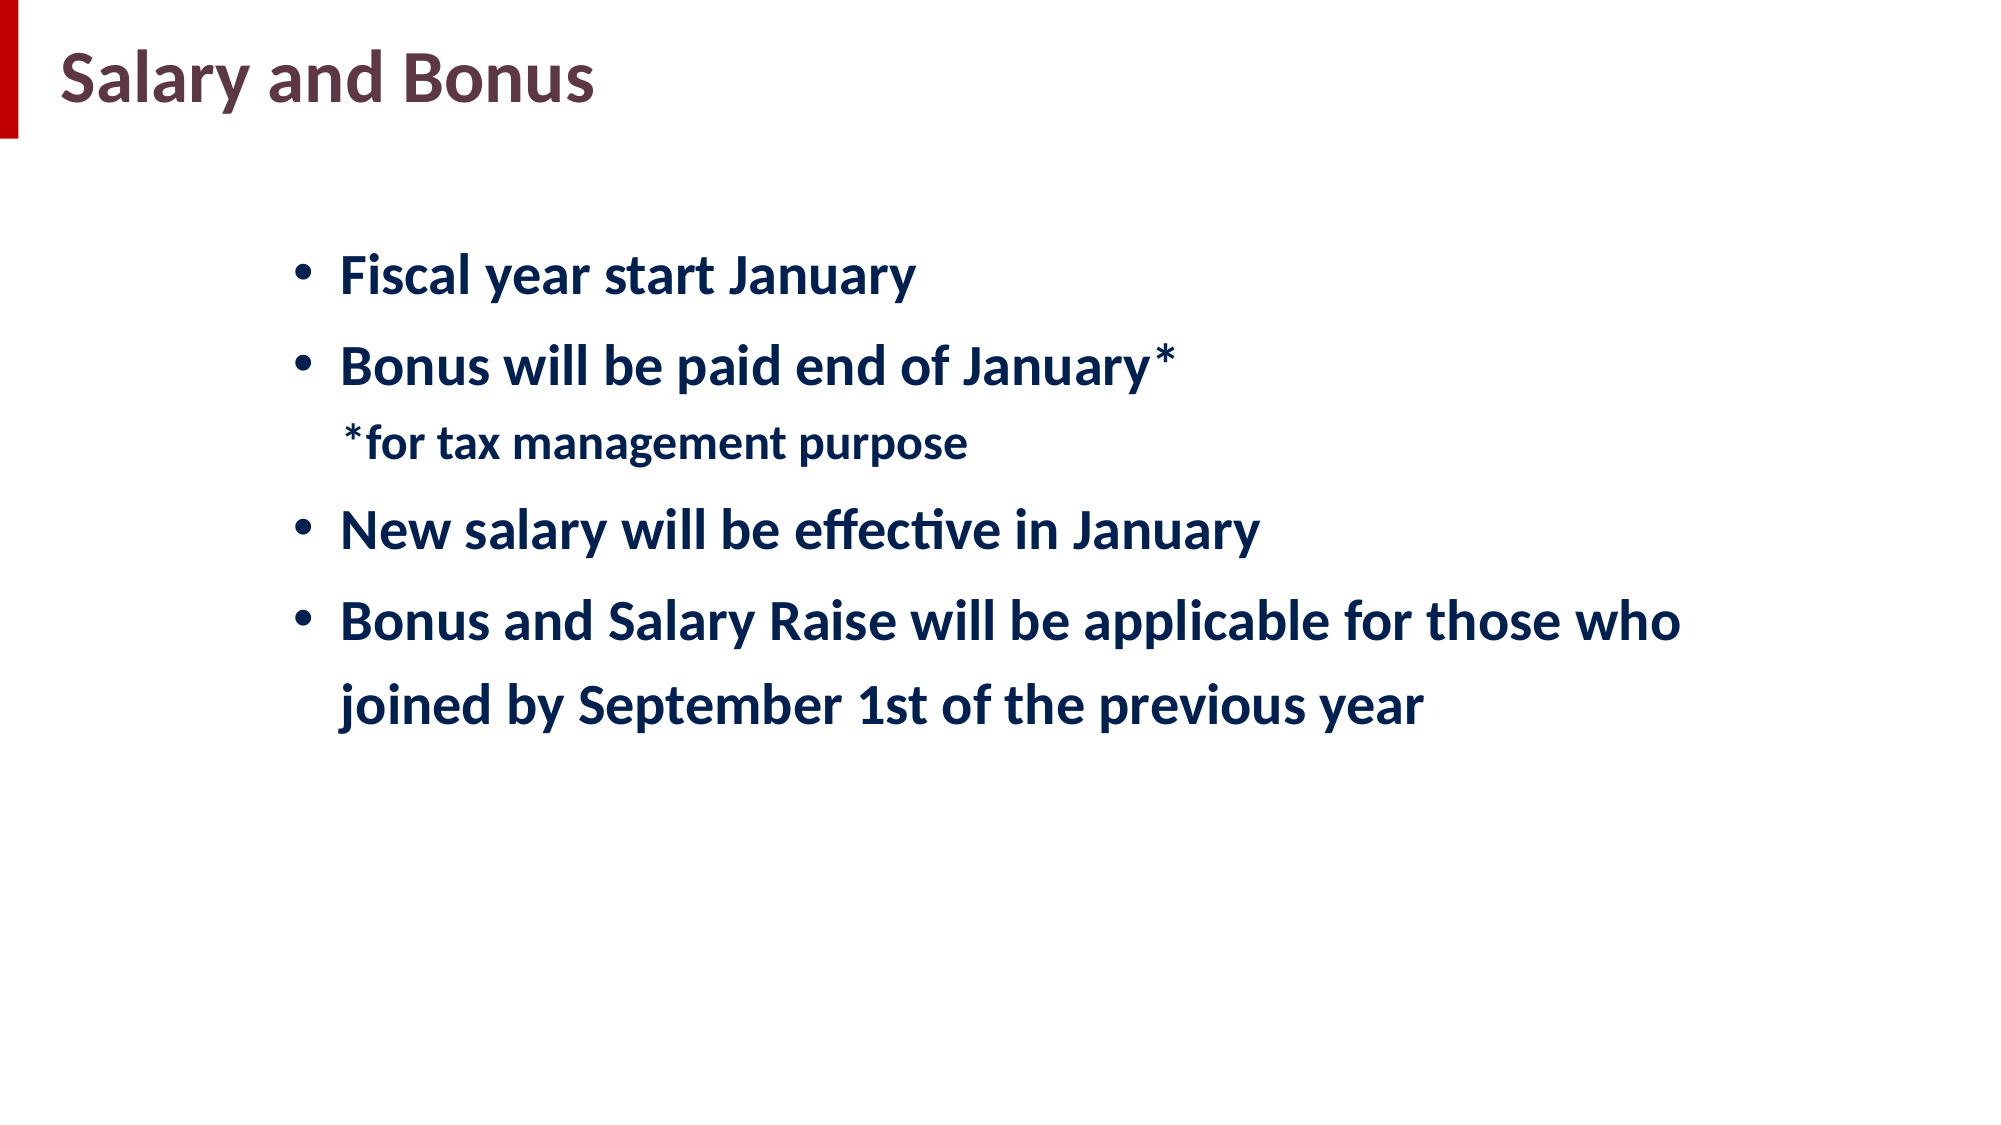

# Salary and Bonus
Fiscal year start January
Bonus will be paid end of January*
*for tax management purpose
New salary will be effective in January
Bonus and Salary Raise will be applicable for those who joined by September 1st of the previous year